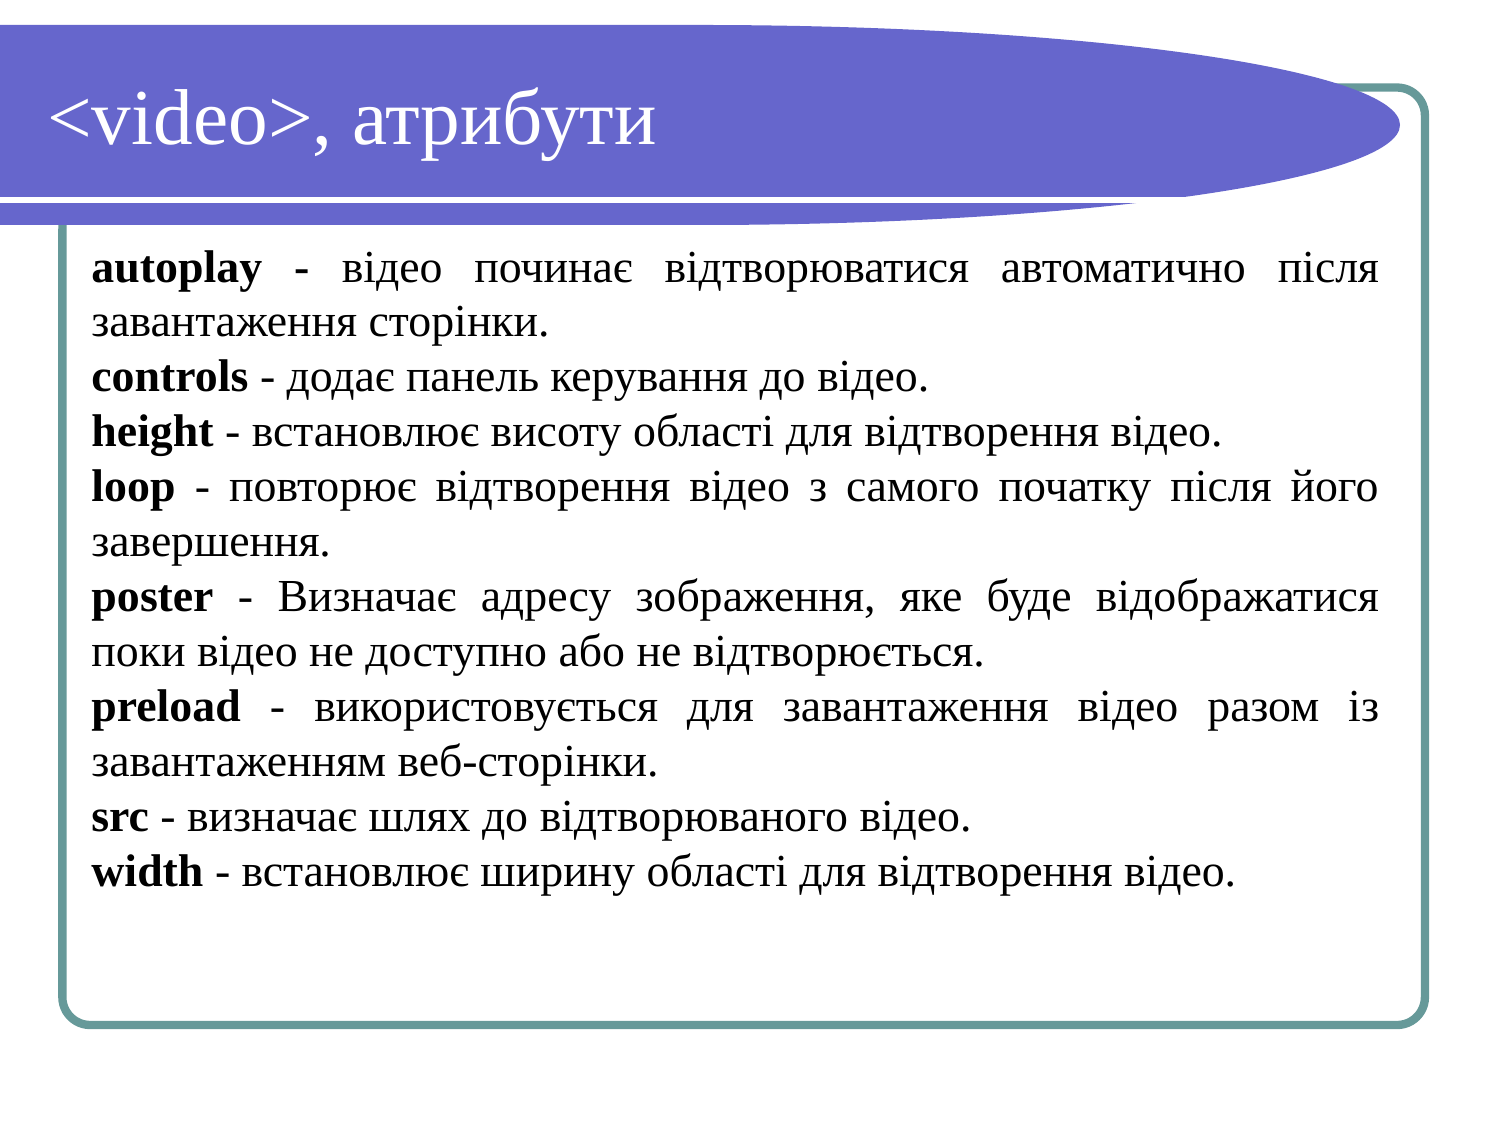

# <video>, атрибути
autoplay - відео починає відтворюватися автоматично після завантаження сторінки.
controls - додає панель керування до відео.
height - встановлює висоту області для відтворення відео.
loop - повторює відтворення відео з самого початку після його завершення.
poster - Визначає адресу зображення, яке буде відображатися поки відео не доступно або не відтворюється.
preload - використовується для завантаження відео разом із завантаженням веб-сторінки.
src - визначає шлях до відтворюваного відео.
width - встановлює ширину області для відтворення відео.